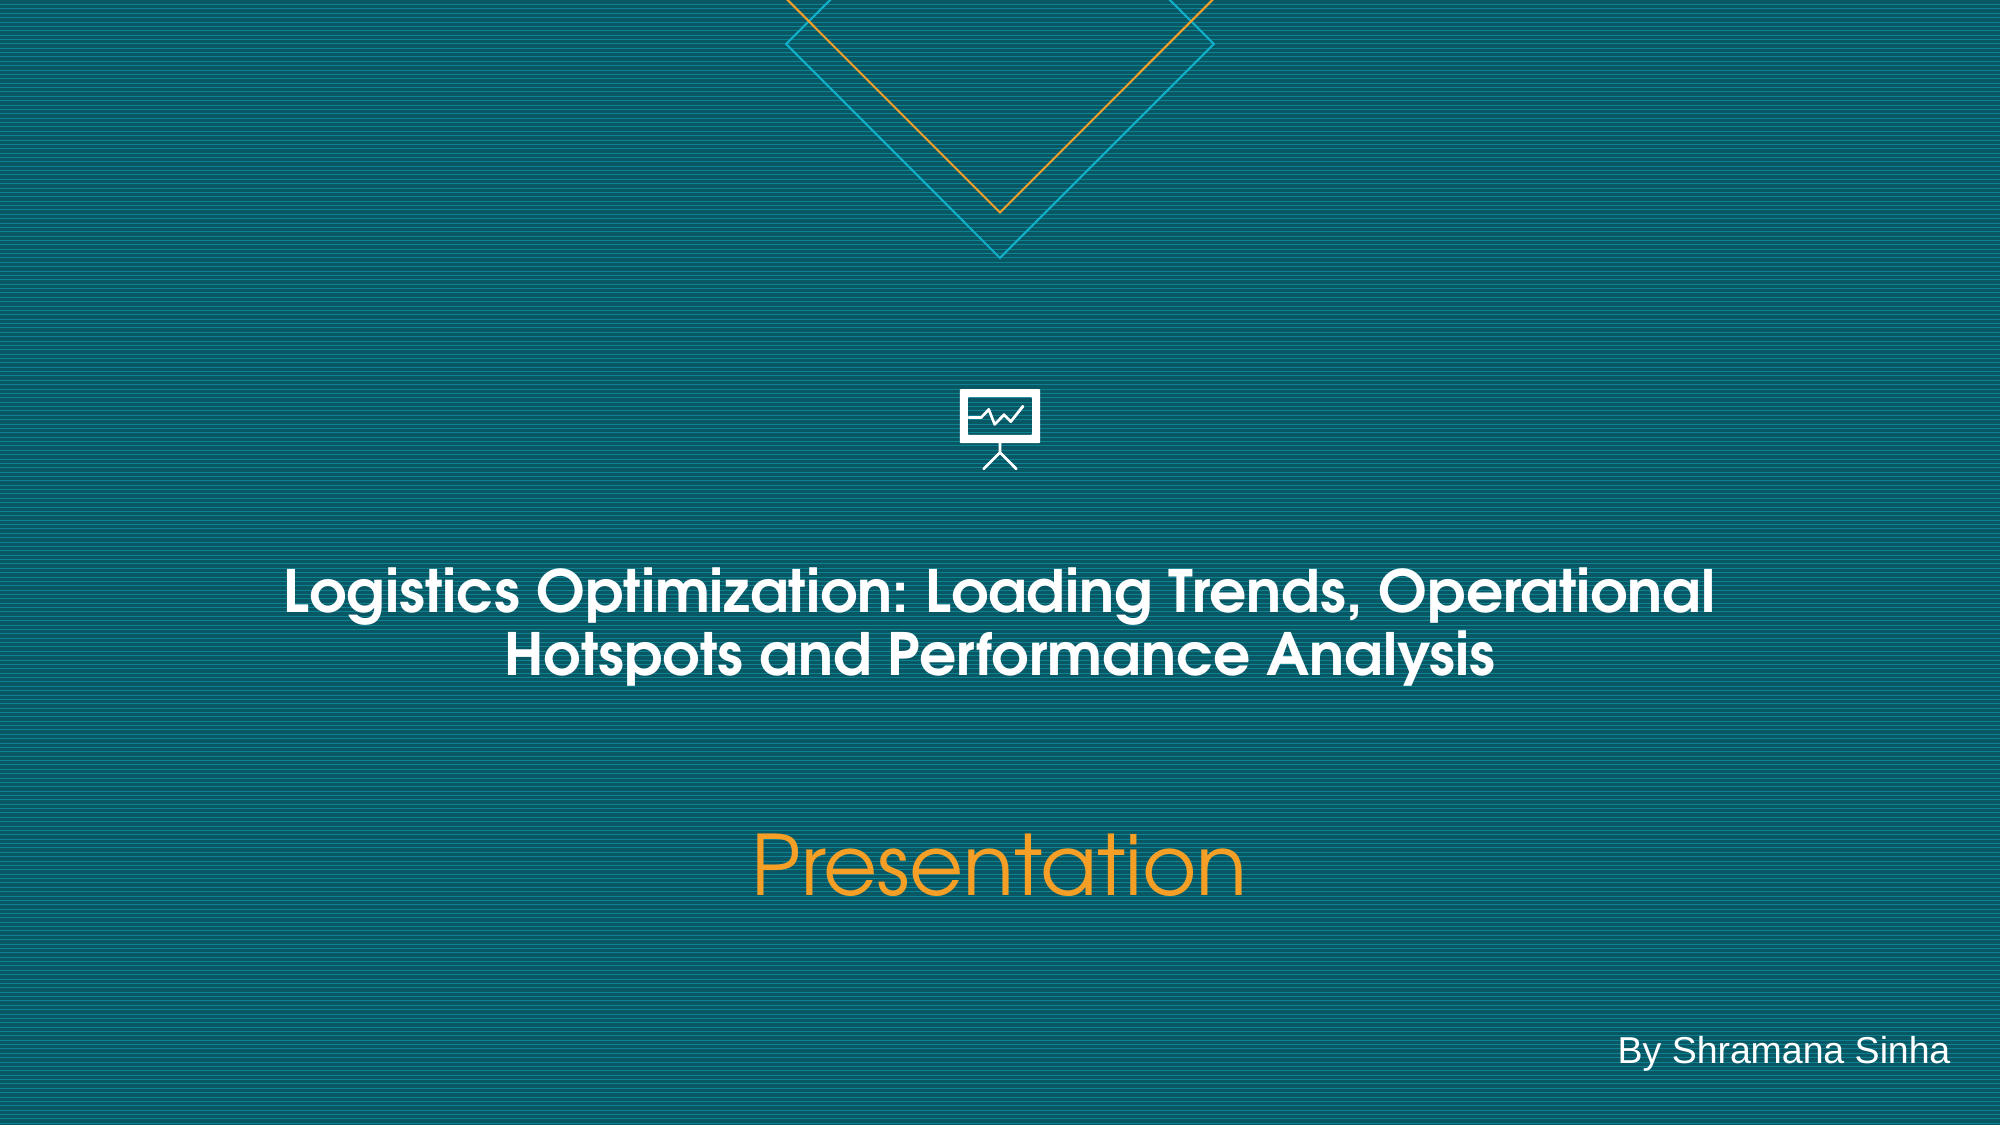

# Logistics Optimization: Loading Trends, Operational Hotspots and Performance Analysis Presentation
By Shramana Sinha